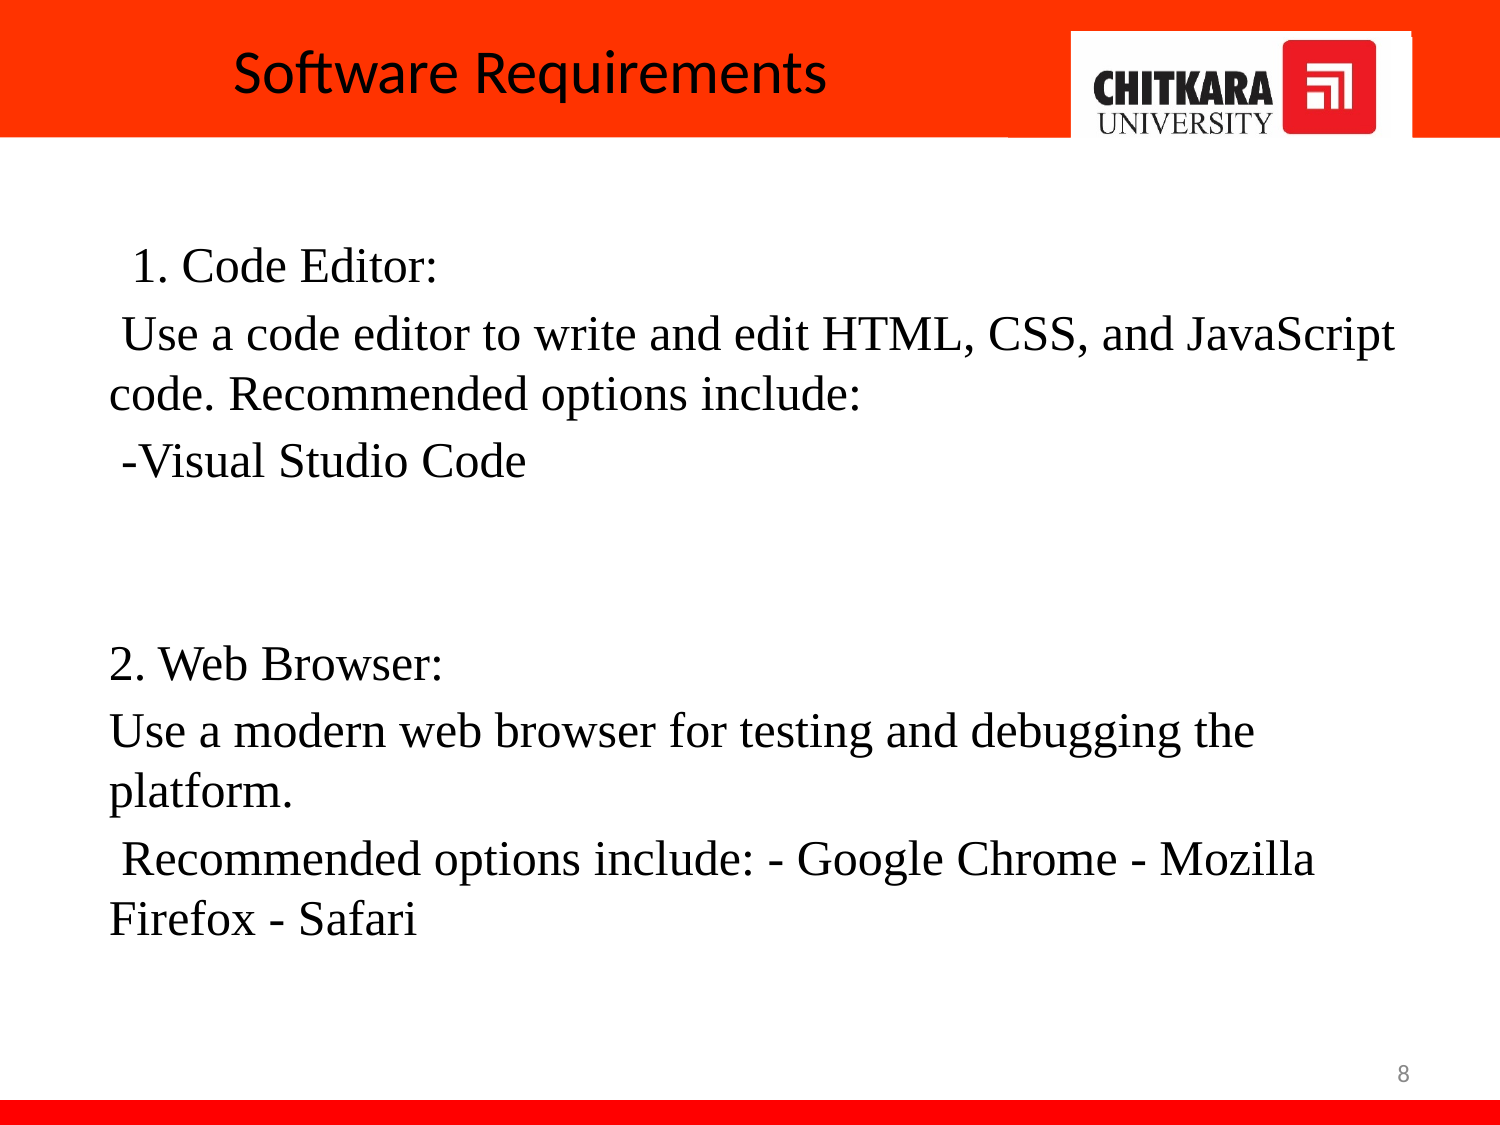

# Software Requirements
  1. Code Editor:
 Use a code editor to write and edit HTML, CSS, and JavaScript code. Recommended options include:
 -Visual Studio Code

2. Web Browser:
Use a modern web browser for testing and debugging the platform.
 Recommended options include: - Google Chrome - Mozilla Firefox - Safari

8